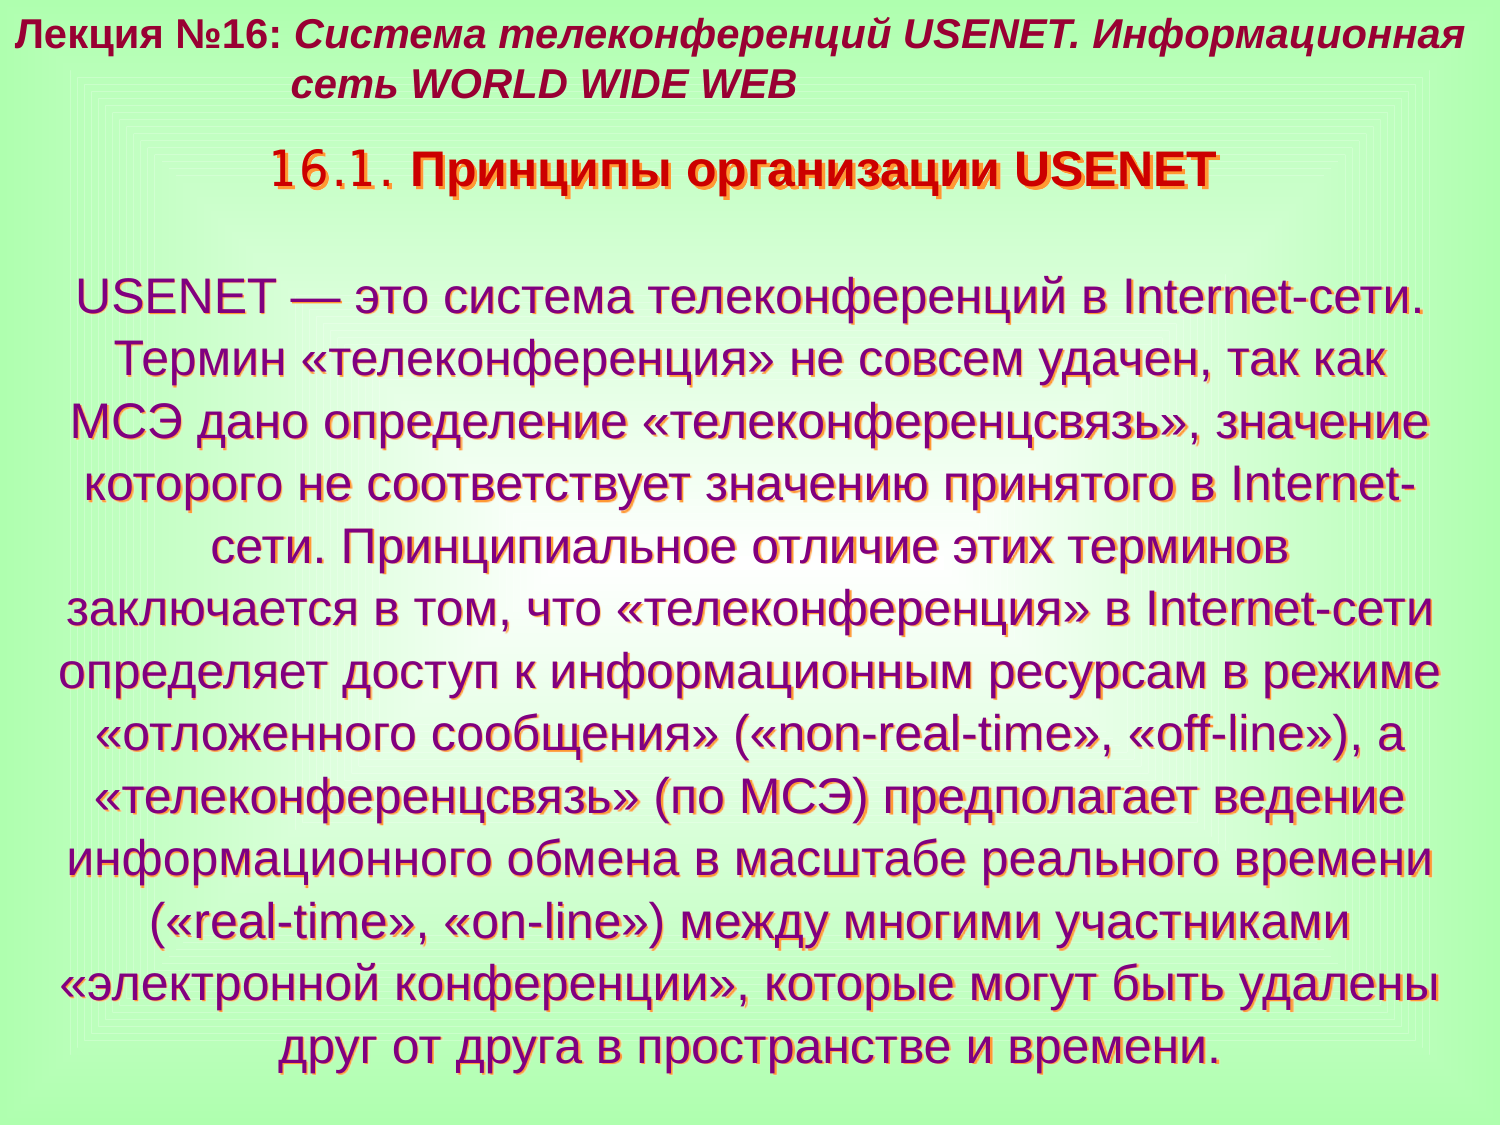

Лекция №16: Система телеконференций USENET. Информационная
                        сеть WORLD WIDE WEB
16.1. Принципы организации USENET
USENET — это система телеконференций в Internet-сети. Термин «телеконференция» не совсем удачен, так как МСЭ дано определение «телеконференцсвязь», значение которого не соответствует значению принятого в Internet-сети. Принципиальное отличие этих терминов заключается в том, что «телеконференция» в Internet-сети определяет доступ к информационным ресурсам в режиме «отложенного сообщения» («non-real-time», «off-line»), а «телеконференцсвязь» (по МСЭ) предполагает ведение информационного обмена в масштабе реального времени («real-time», «on-line») между многими участниками «электронной конференции», которые могут быть удалены друг от друга в пространстве и времени.